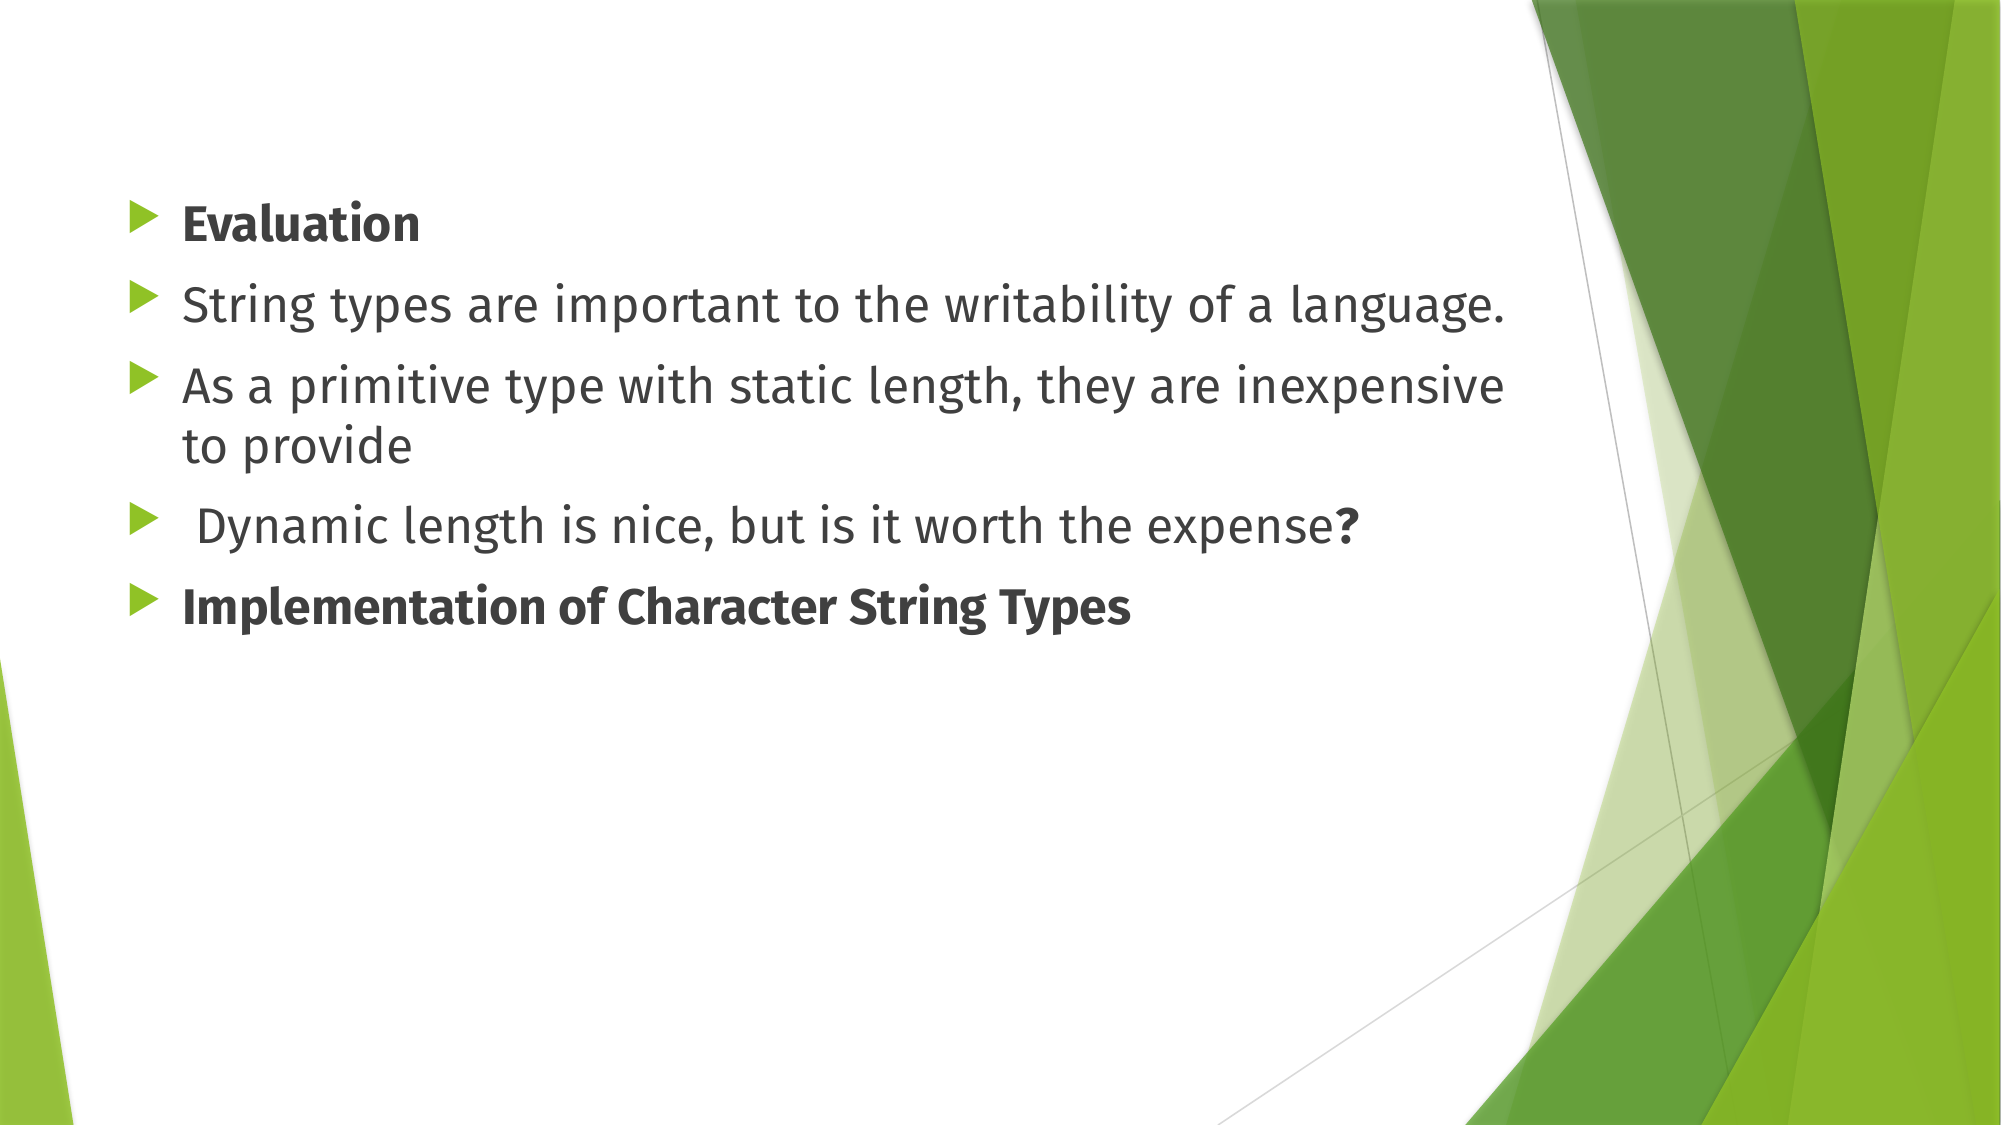

Evaluation
String types are important to the writability of a language.
As a primitive type with static length, they are inexpensive to provide
 Dynamic length is nice, but is it worth the expense?
Implementation of Character String Types